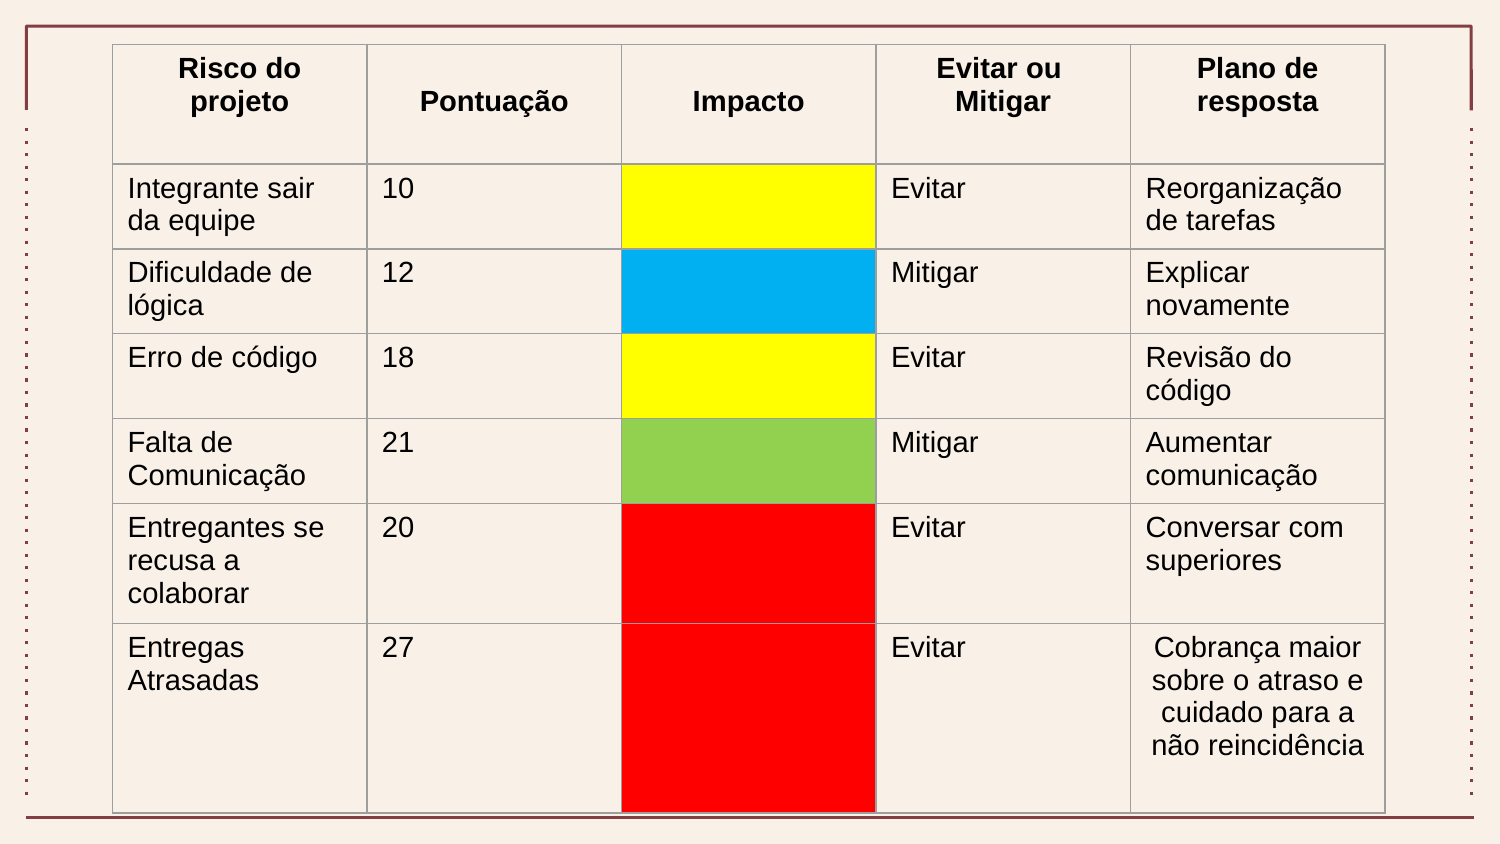

| Risco do projeto | Pontuação | Impacto | Evitar ou  Mitigar | Plano de resposta |
| --- | --- | --- | --- | --- |
| Integrante sair da equipe | 10 |  | Evitar | Reorganização de tarefas |
| Dificuldade de lógica | 12 |  | Mitigar | Explicar novamente |
| Erro de código | 18 |  | Evitar | Revisão do código |
| Falta de Comunicação | 21 |  | Mitigar | Aumentar comunicação |
| Entregantes se recusa a colaborar | 20 |  | Evitar | Conversar com superiores |
| Entregas Atrasadas | 27 |  | Evitar | Cobrança maior sobre o atraso e cuidado para a não reincidência |